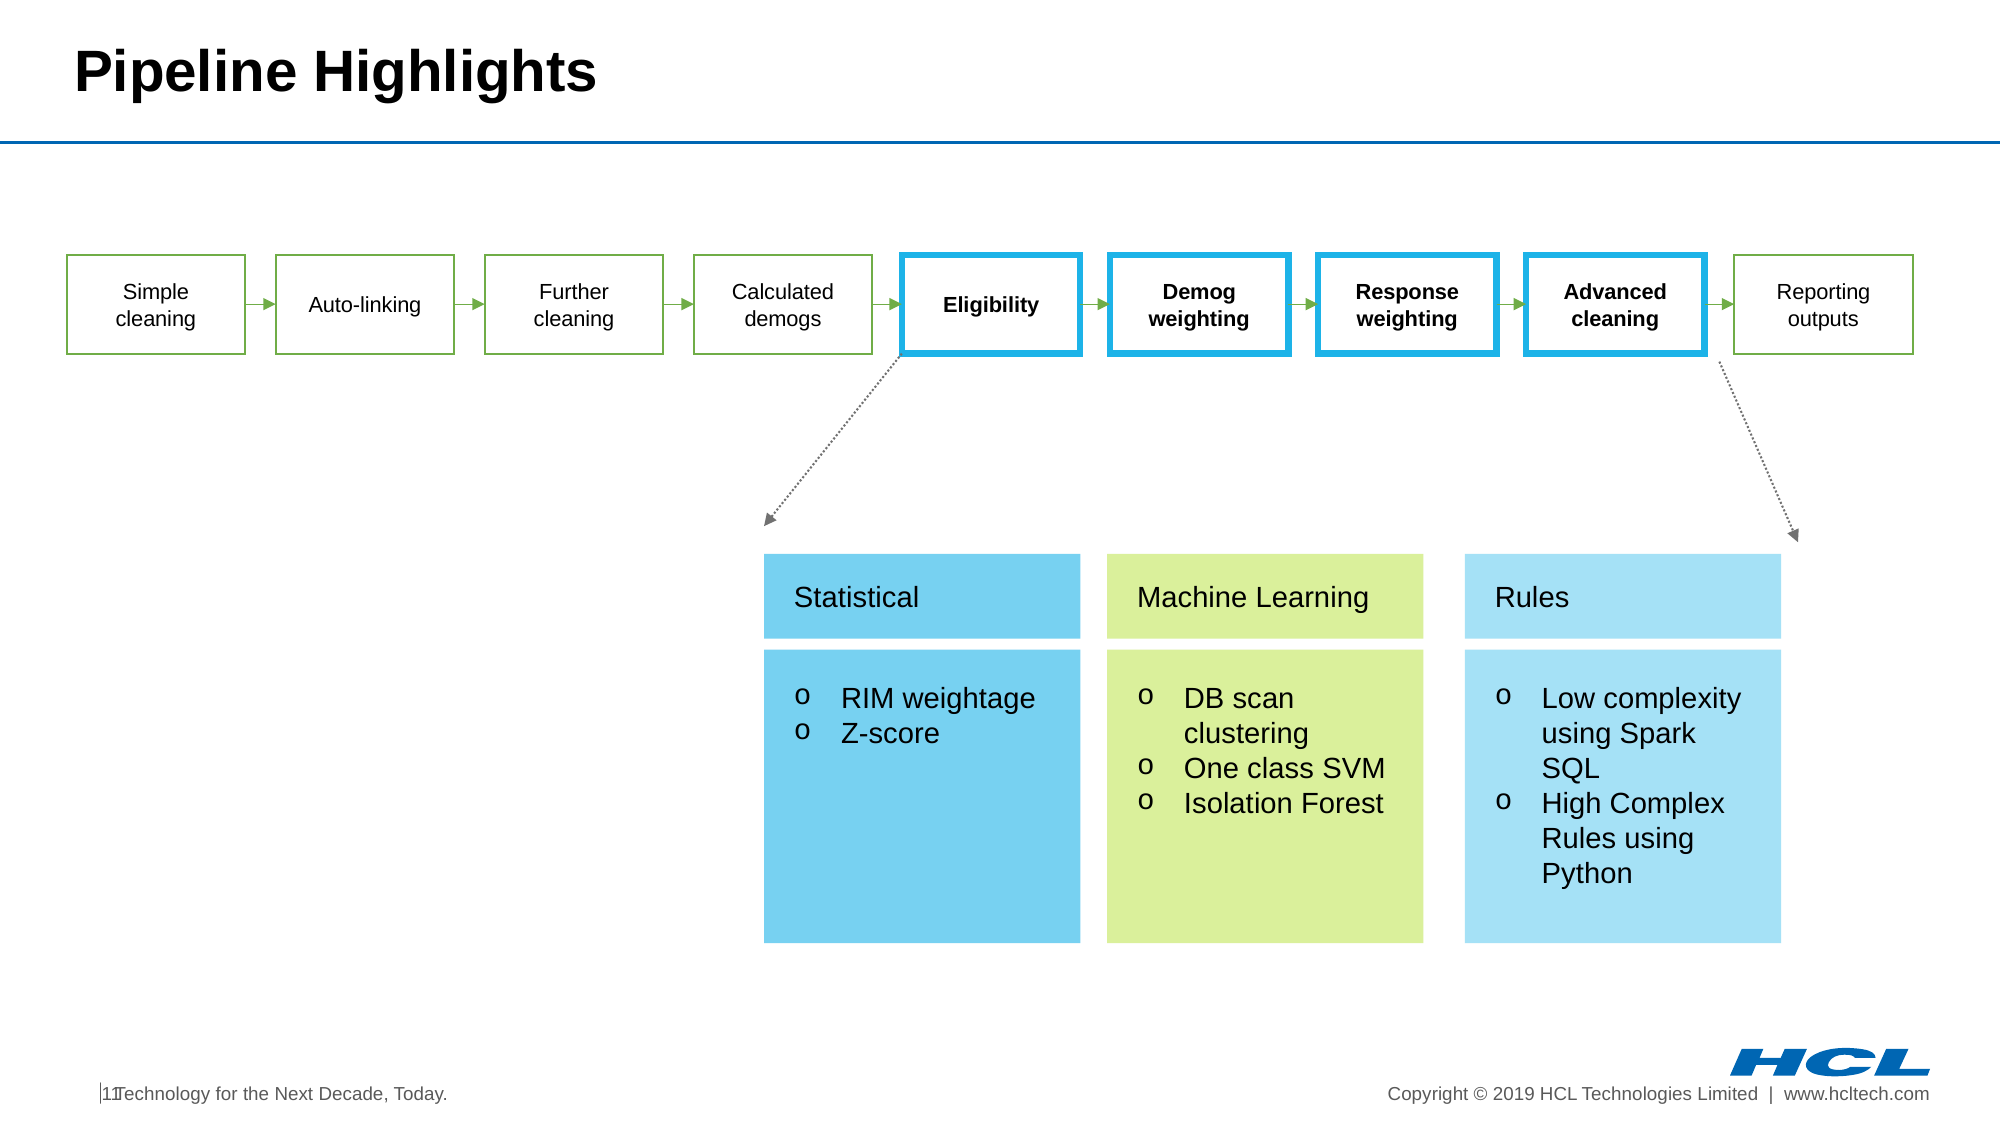

# Pipeline Highlights
Further cleaning
Calculated demogs
Eligibility
Demog weighting
Advanced cleaning
Reporting outputs
Response weighting
Simple cleaning
Auto-linking
Machine Learning
Rules
Statistical
DB scan clustering
One class SVM
Isolation Forest
RIM weightage
Z-score
Low complexity using Spark SQL
High Complex Rules using Python
11